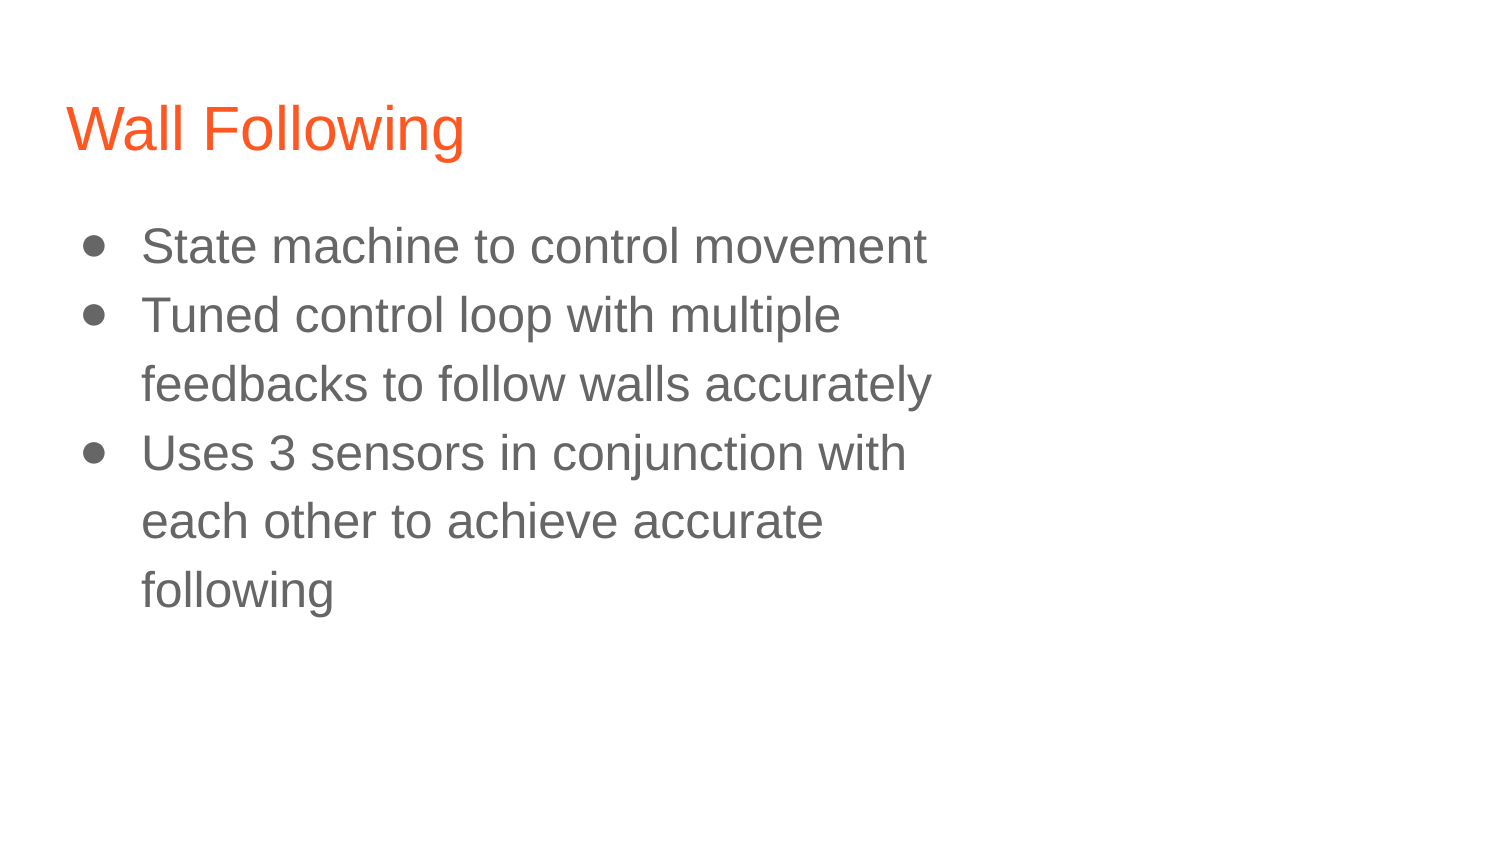

# Wall Following
State machine to control movement
Tuned control loop with multiple feedbacks to follow walls accurately
Uses 3 sensors in conjunction with each other to achieve accurate following